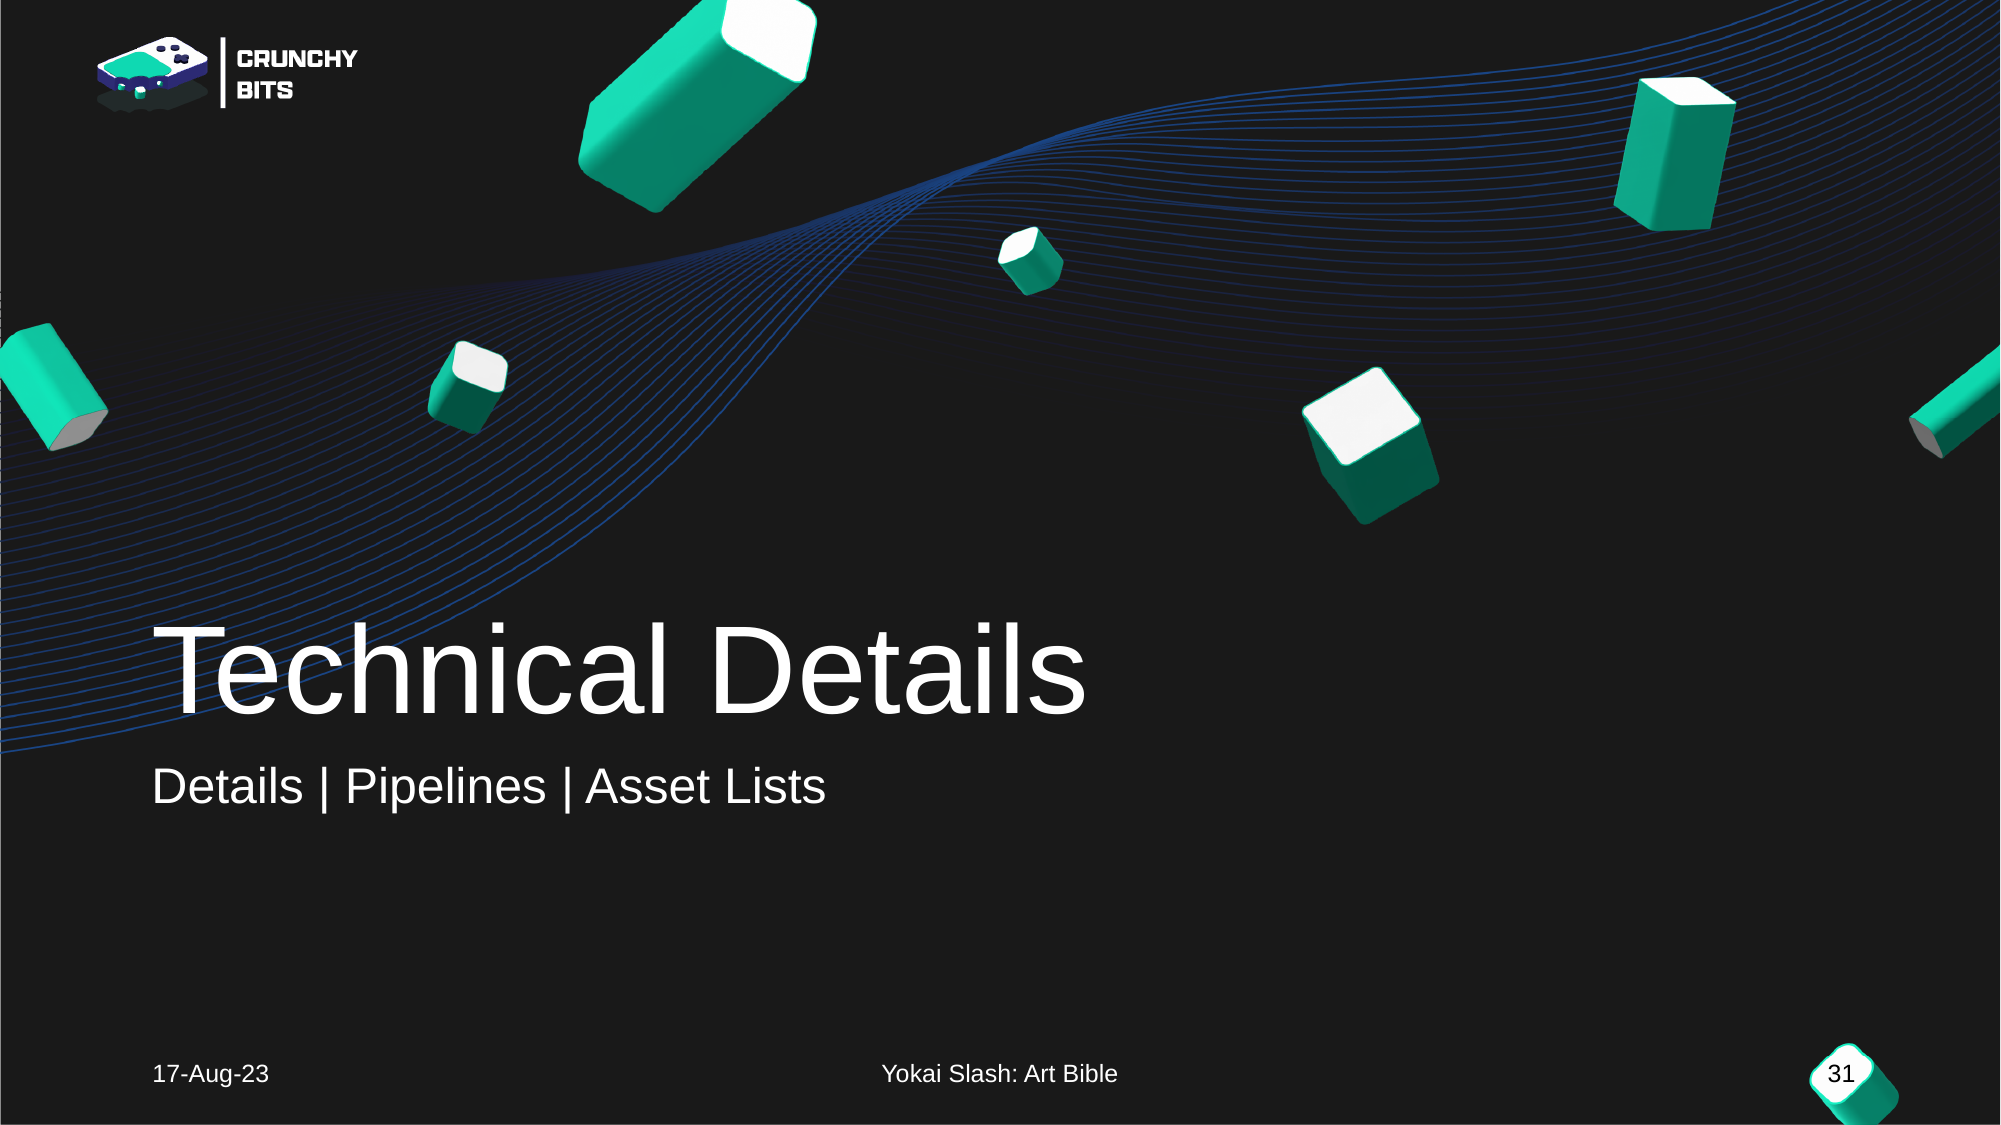

# Technical Details
Details | Pipelines | Asset Lists
17-Aug-23
Yokai Slash: Art Bible
31